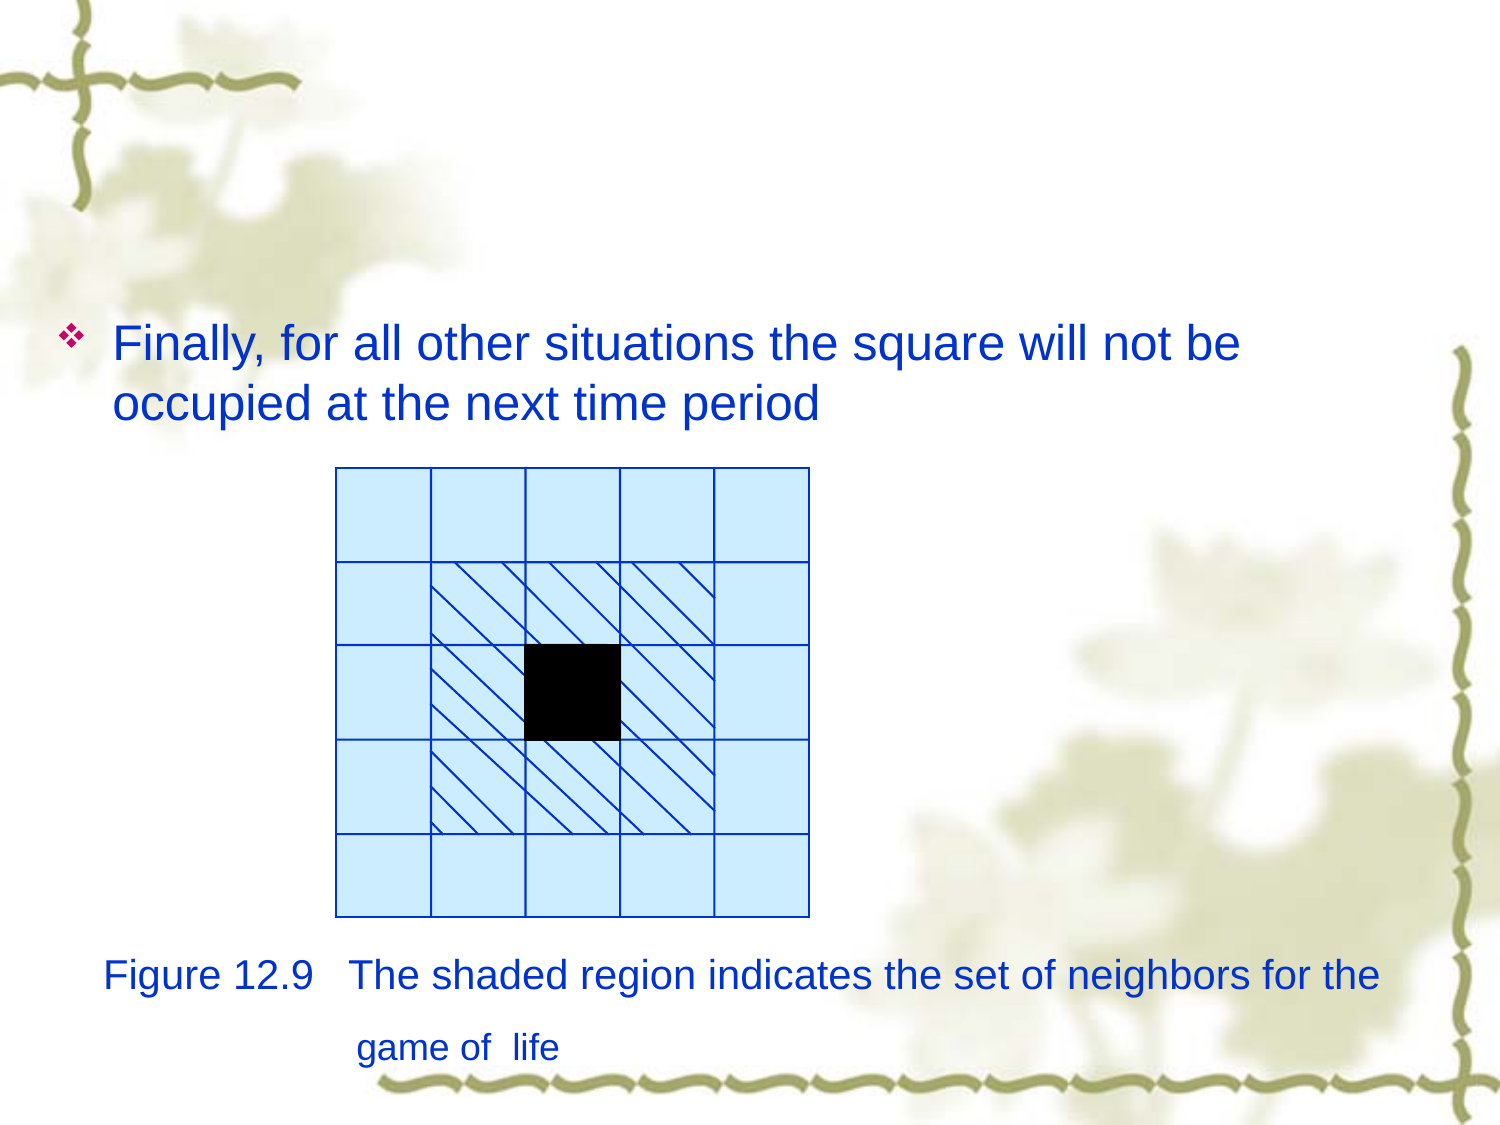

#
Finally, for all other situations the square will not be occupied at the next time period

Figure 12.9   The shaded region indicates the set of neighbors for the
                      game of  life